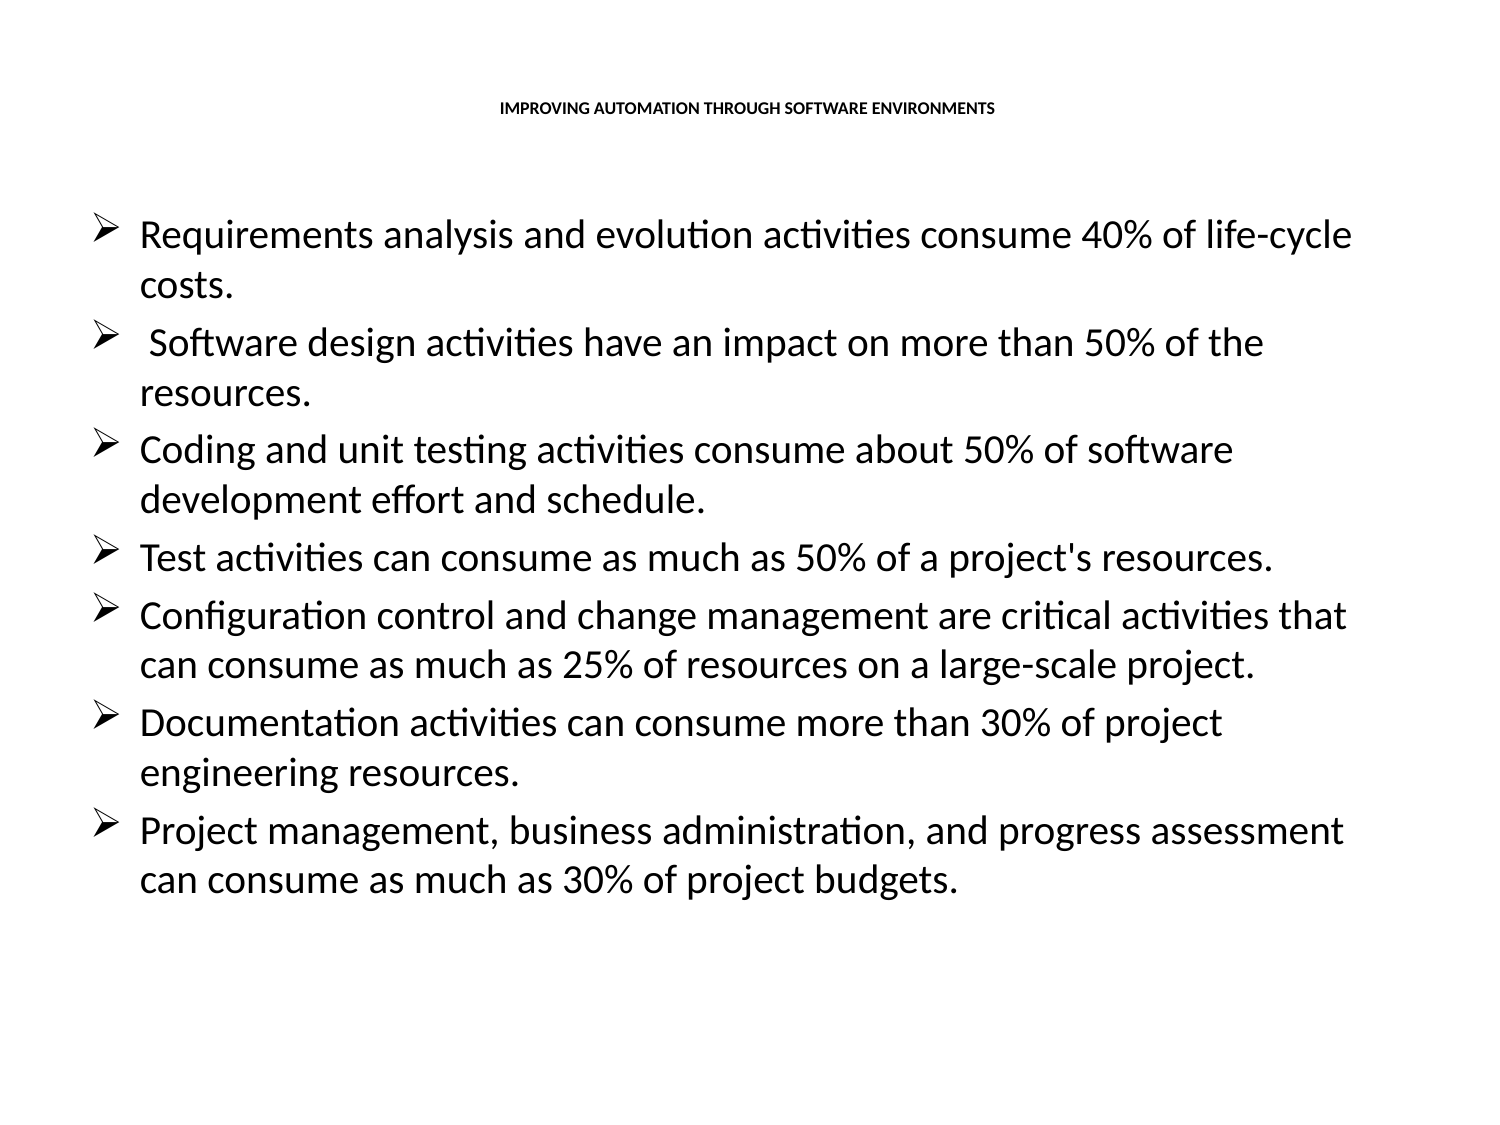

# IMPROVING AUTOMATION THROUGH SOFTWARE ENVIRONMENTS
Requirements analysis and evolution activities consume 40% of life-cycle costs.
 Software design activities have an impact on more than 50% of the resources.
Coding and unit testing activities consume about 50% of software development effort and schedule.
Test activities can consume as much as 50% of a project's resources.
Configuration control and change management are critical activities that can consume as much as 25% of resources on a large-scale project.
Documentation activities can consume more than 30% of project engineering resources.
Project management, business administration, and progress assessment can consume as much as 30% of project budgets.